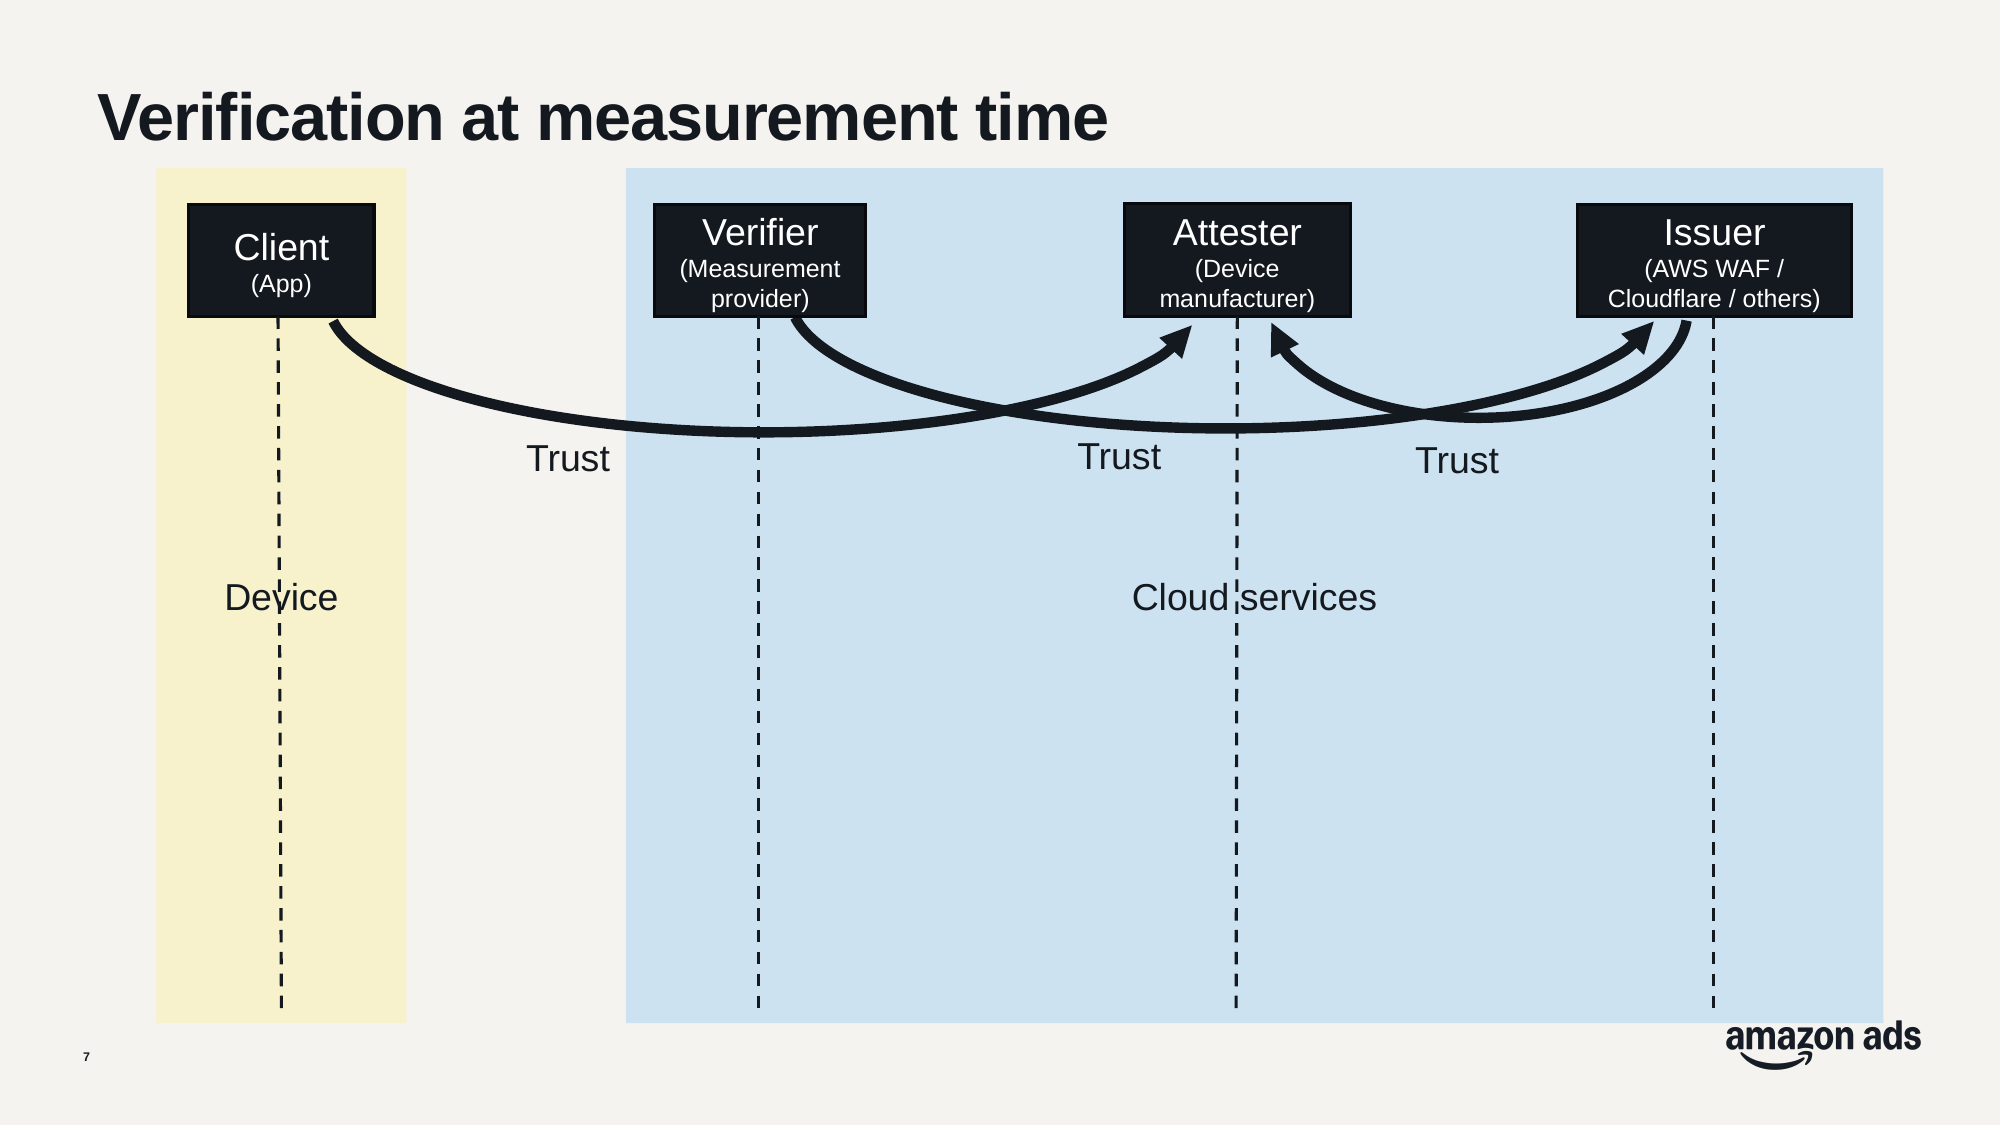

Verification at measurement time
Device
Cloud services

Trust

Trust
Attester
(Device manufacturer)
Issuer
(AWS WAF / Cloudflare / others)
Verifier
(Measurement provider)
Client
(App)

Trust
7